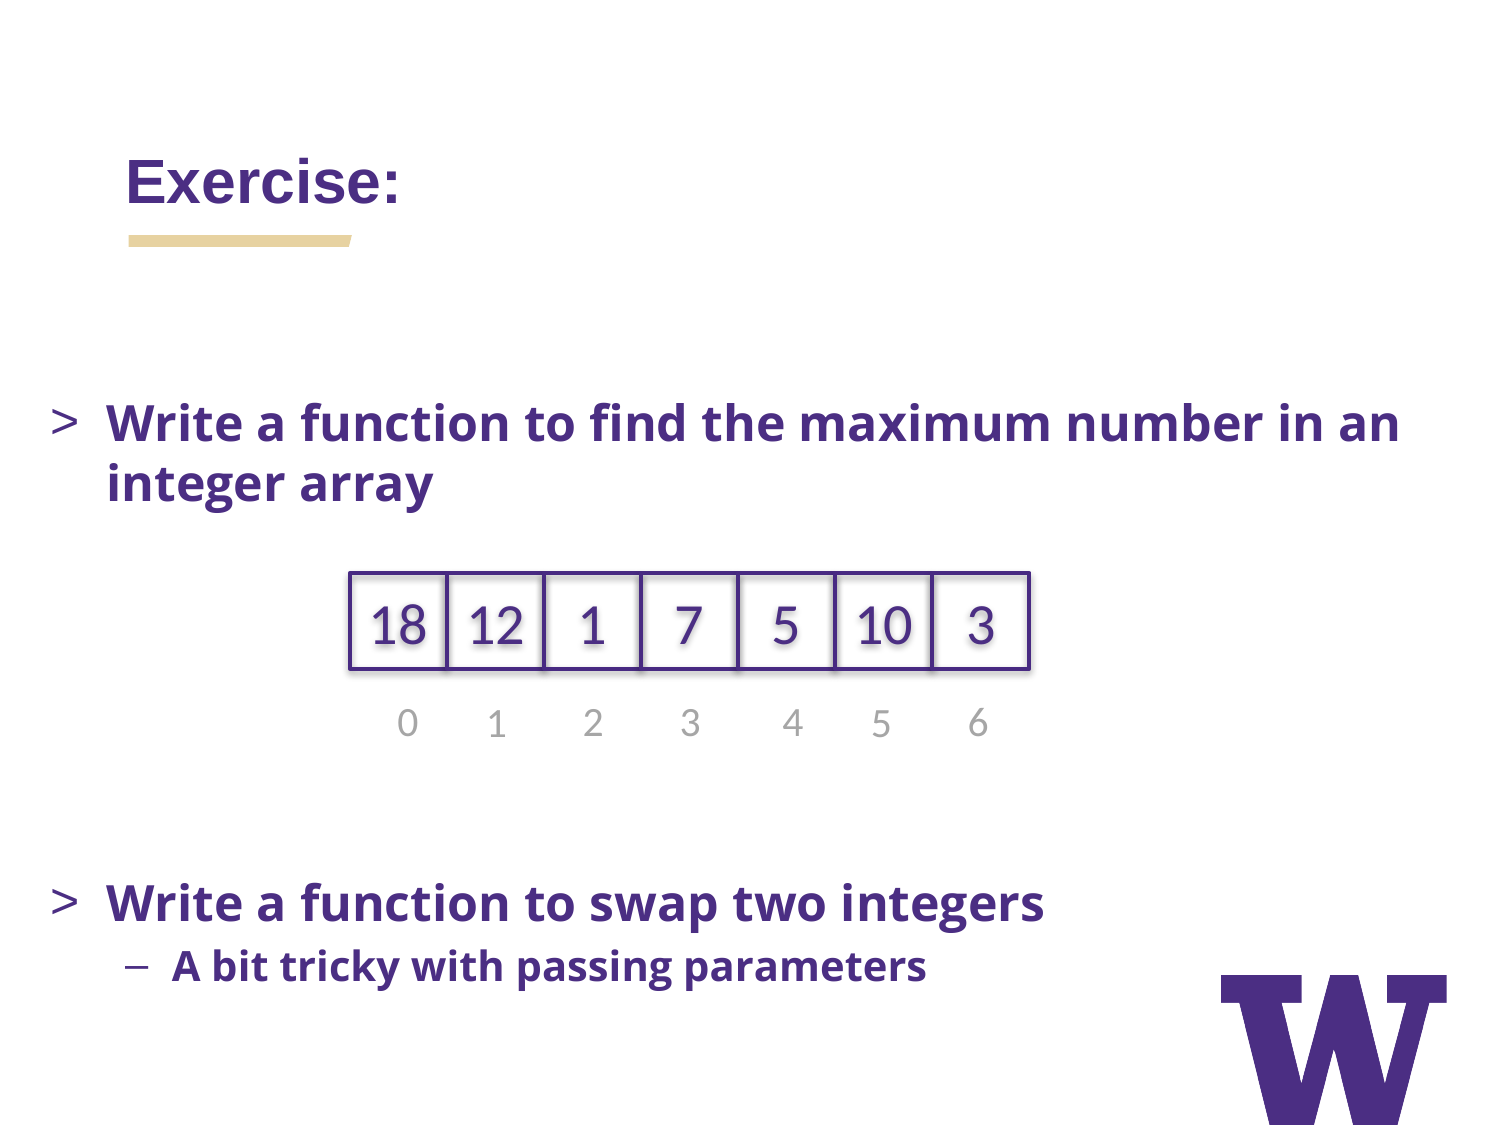

# Exercise:

Write a function to find the maximum number in an integer array

Write a function to swap two integers
A bit tricky with passing parameters

18
12
1
7
5
10
3
0
2
3
4
6
1
5